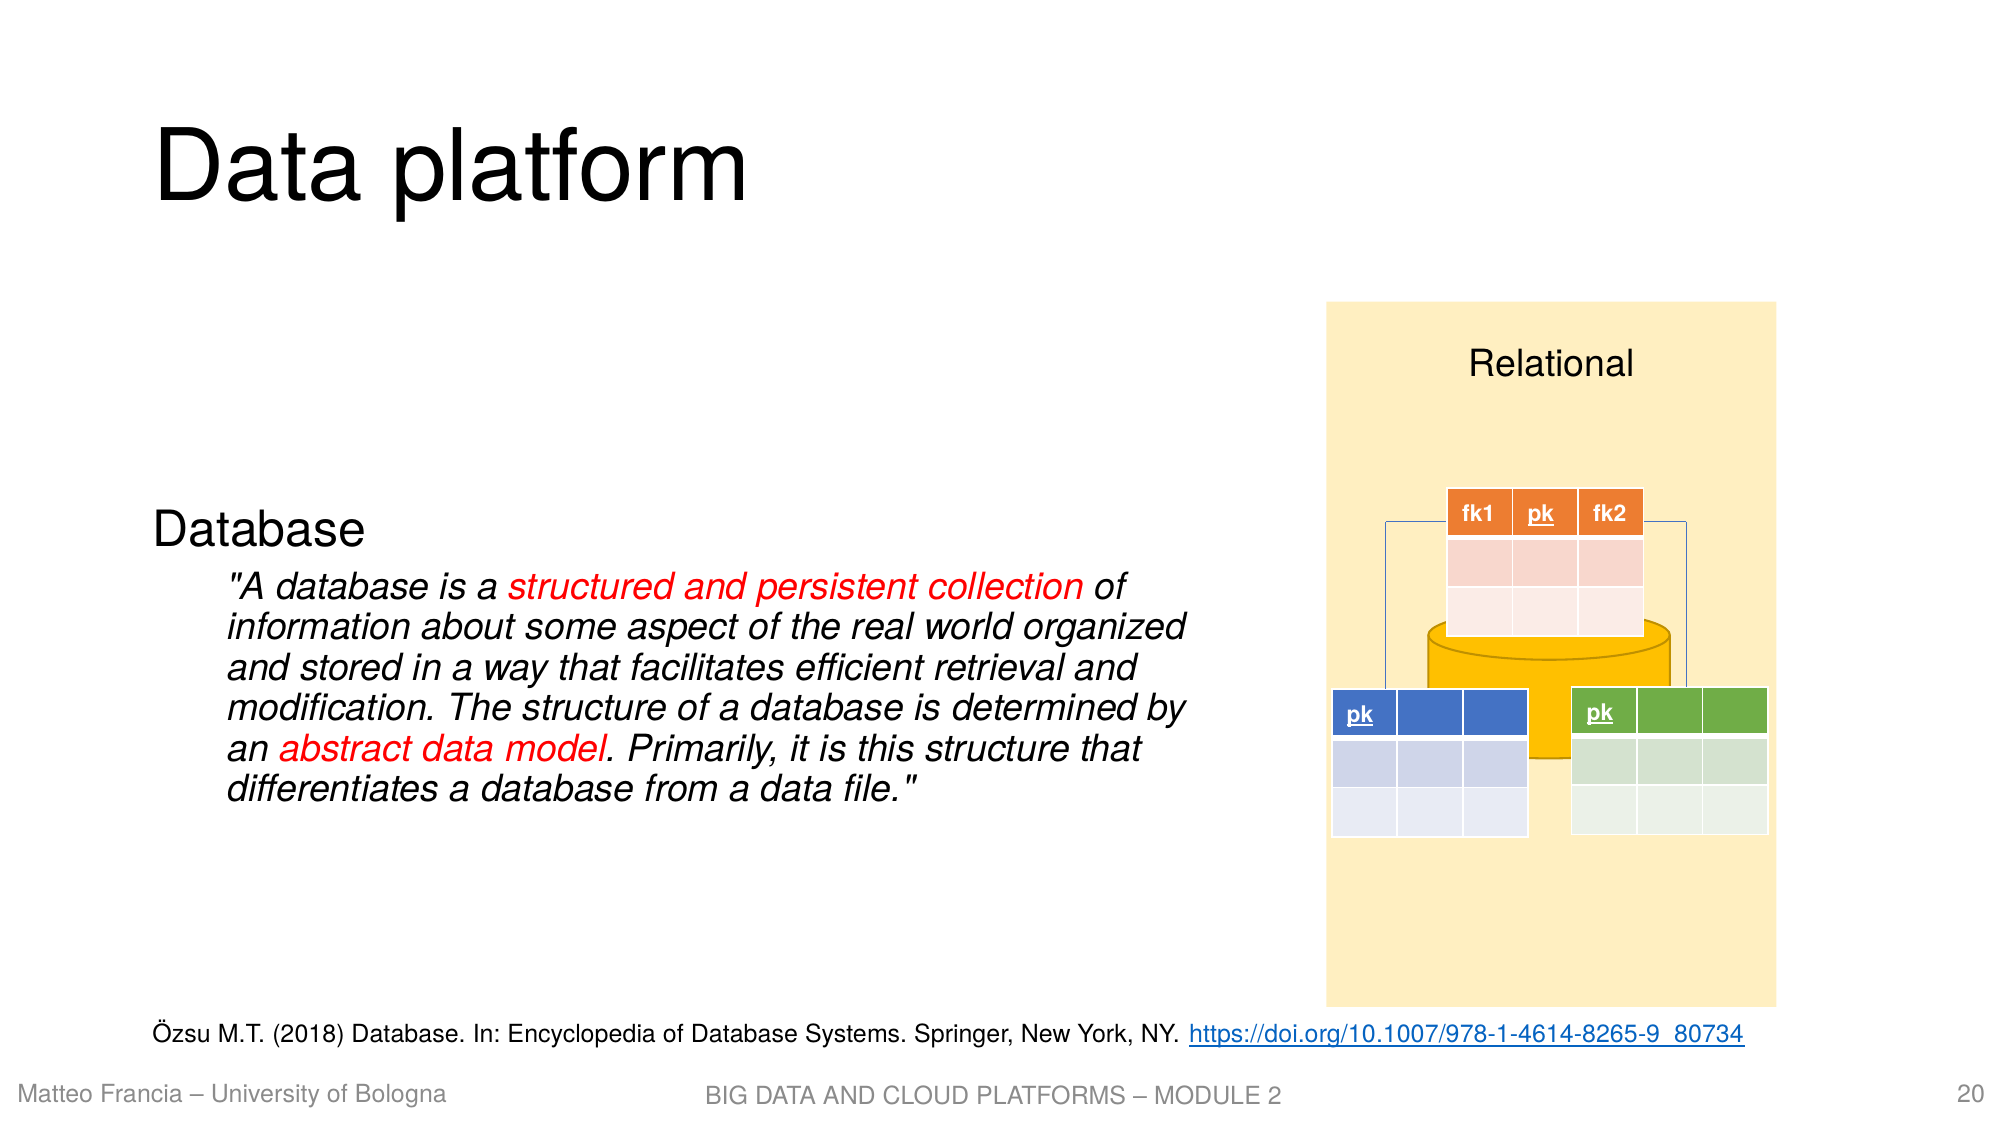

# Data platform
Database
"A database is a structured and persistent collection of information about some aspect of the real world organized and stored in a way that facilitates efficient retrieval and modification. The structure of a database is determined by an abstract data model. Primarily, it is this structure that differentiates a database from a data file."

Relational

| fk1 | pk | fk2 |
| --- | --- | --- |
|  |  |  |
|  |  |  |

| pk |  |  |
| --- | --- | --- |
|  |  |  |
|  |  |  |
| pk |  |  |
| --- | --- | --- |
|  |  |  |
|  |  |  |
Özsu M.T. (2018) Database. In: Encyclopedia of Database Systems. Springer, New York, NY. https://doi.org/10.1007/978-1-4614-8265-9_80734
20
Matteo Francia – University of Bologna